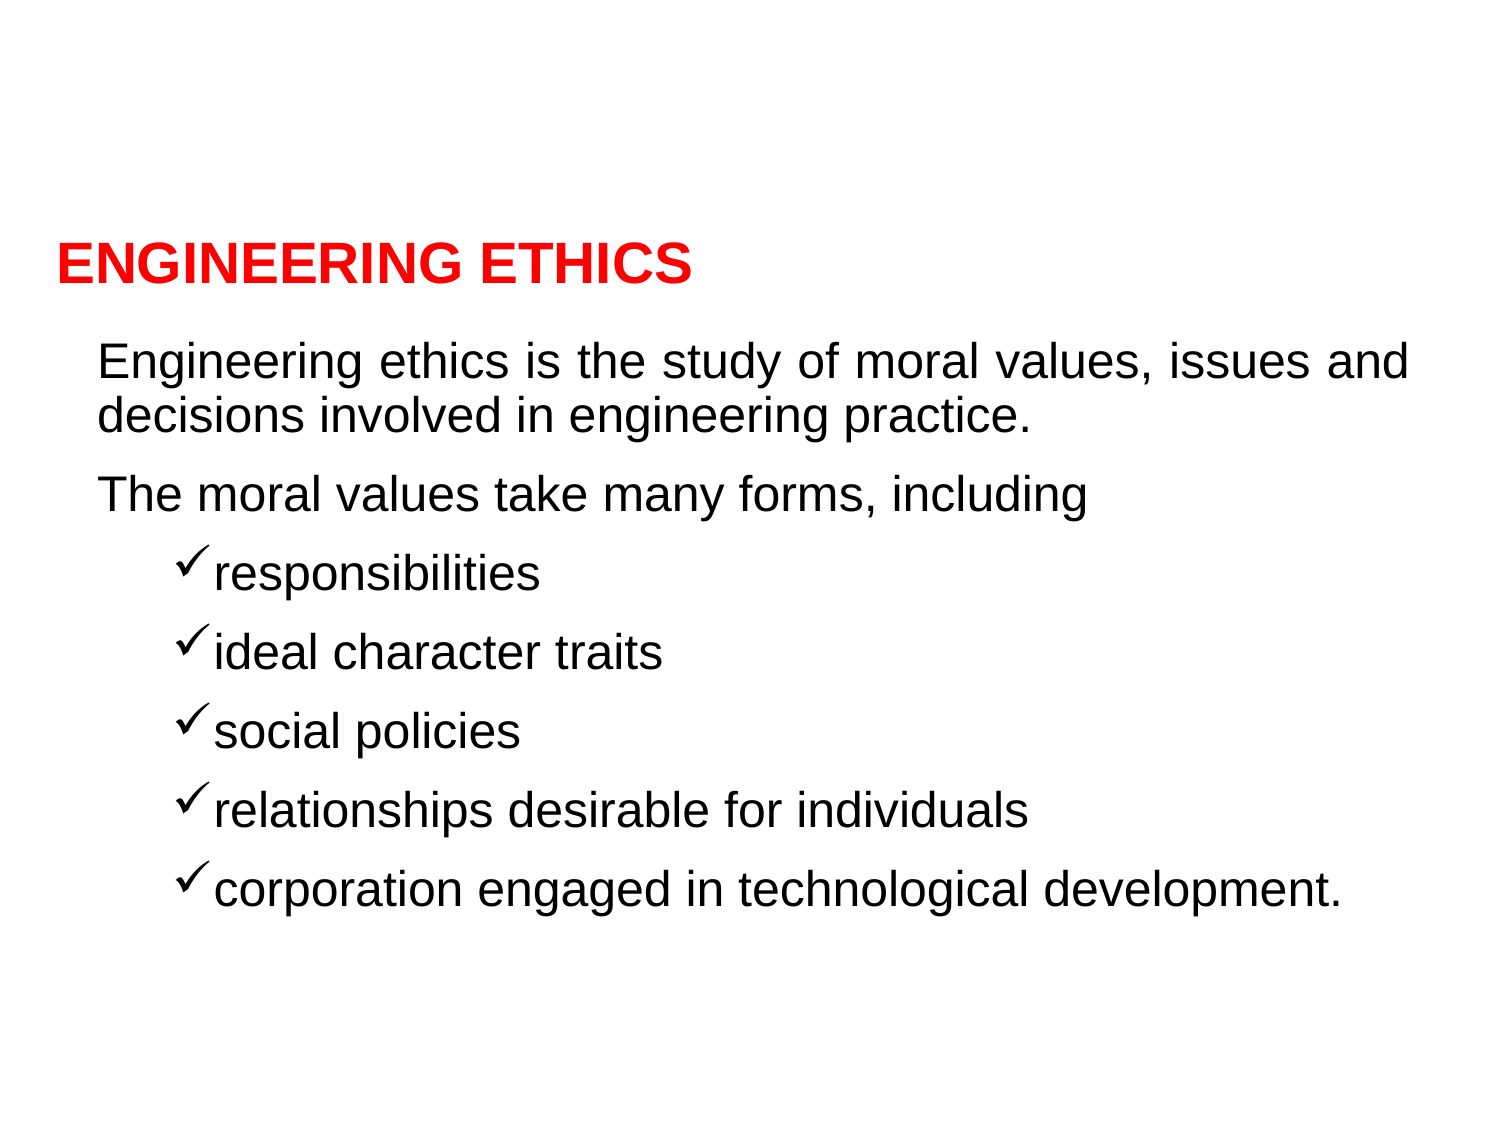

# ENGINEERING ETHICS
Engineering ethics is the study of moral values, issues and decisions involved in engineering practice.
The moral values take many forms, including
responsibilities
ideal character traits
social policies
relationships desirable for individuals
corporation engaged in technological development.